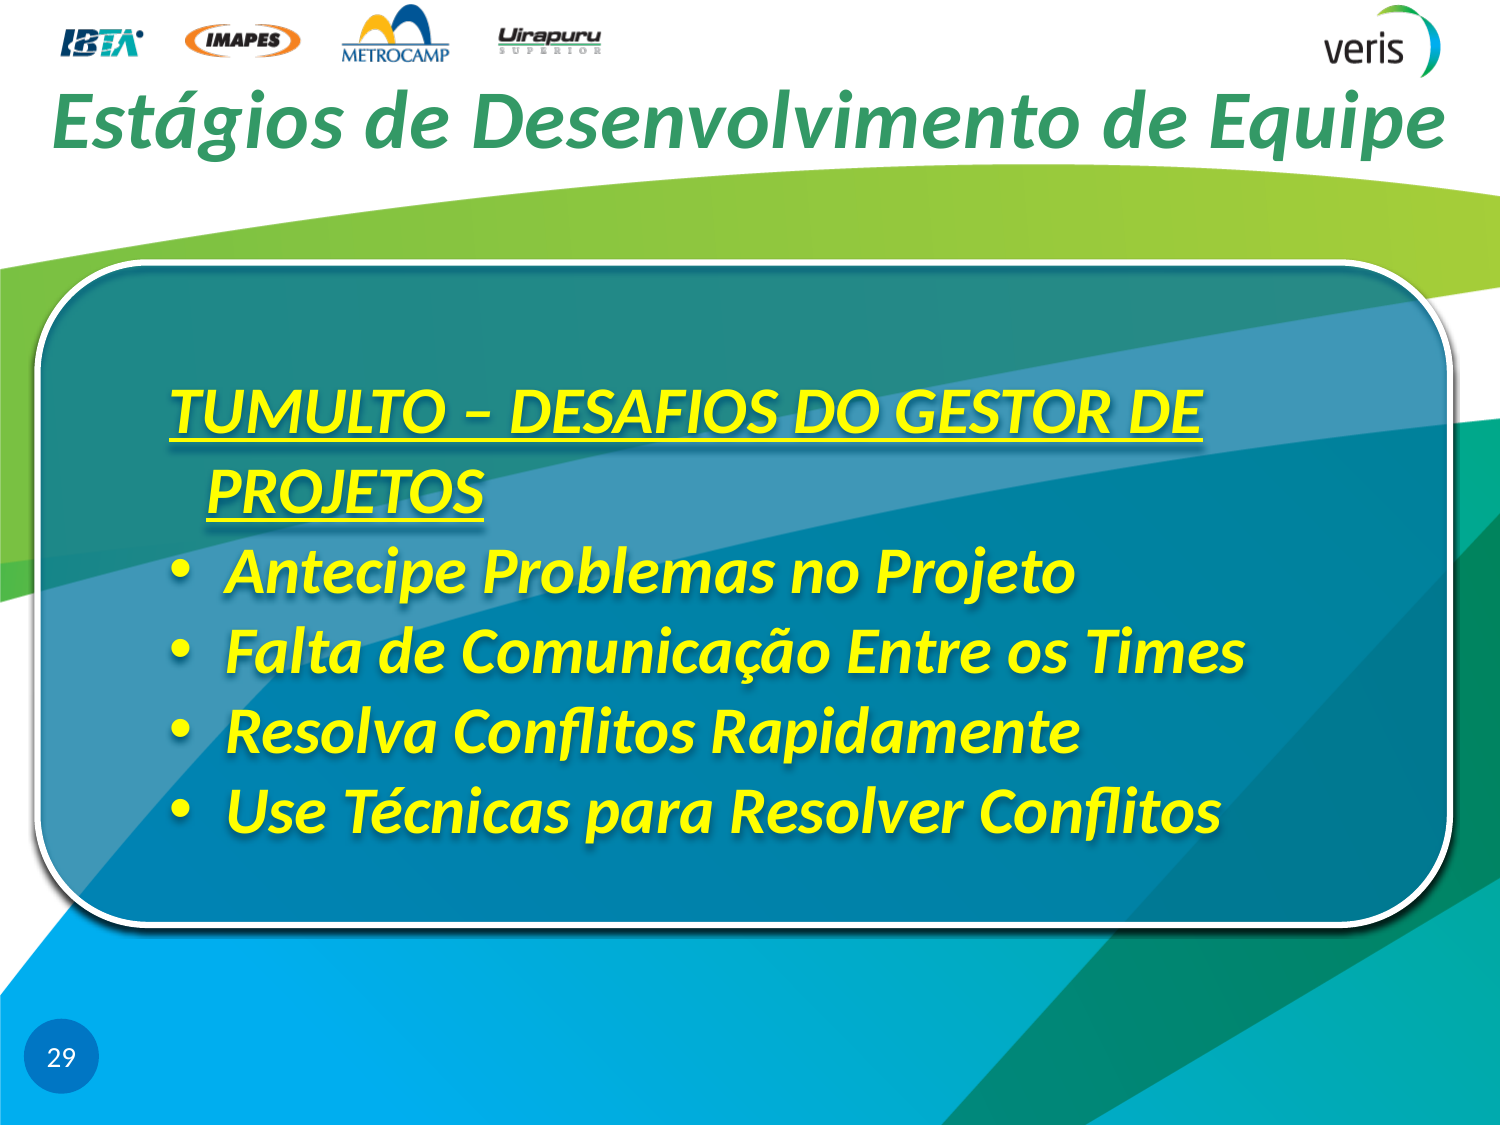

# Estágios de Desenvolvimento de Equipe

TUMULTO – DESAFIOS DO GESTOR DE PROJETOS
Antecipe Problemas no Projeto
Falta de Comunicação Entre os Times
Resolva Conflitos Rapidamente
Use Técnicas para Resolver Conflitos
29